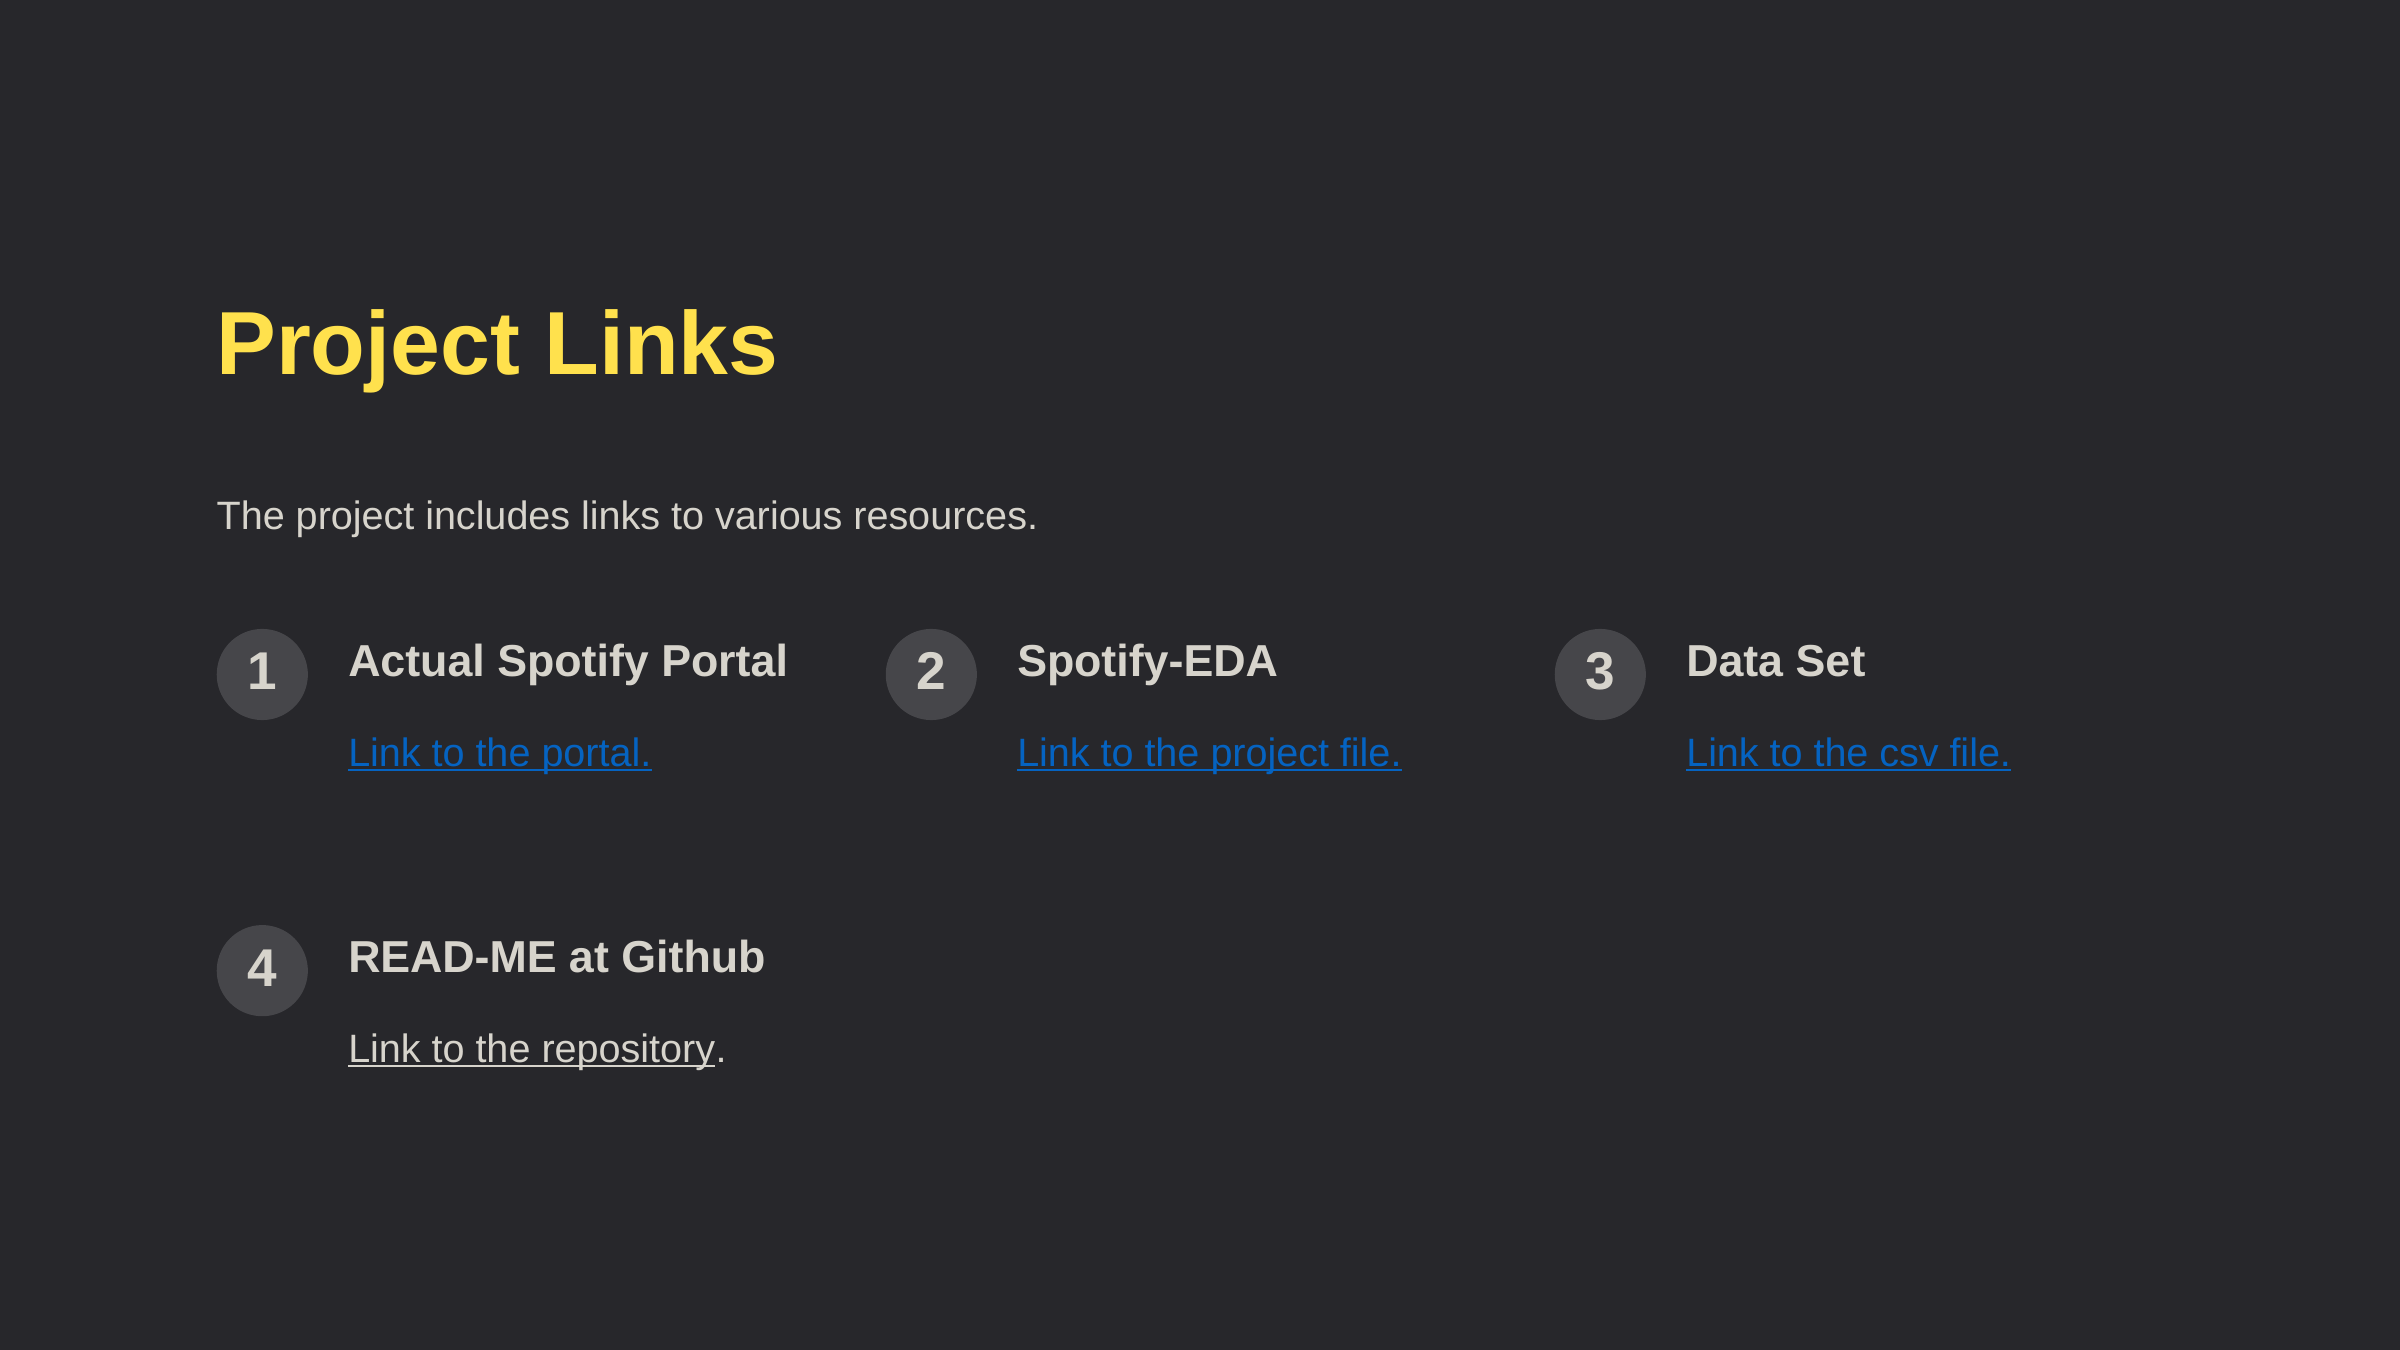

Project Links
The project includes links to various resources.

Actual Spotify Portal

Spotify-EDA

Data Set
1
2
3
Link to the portal.
Link to the csv file.
Link to the project file.

READ-ME at Github
4
Link to the repository.